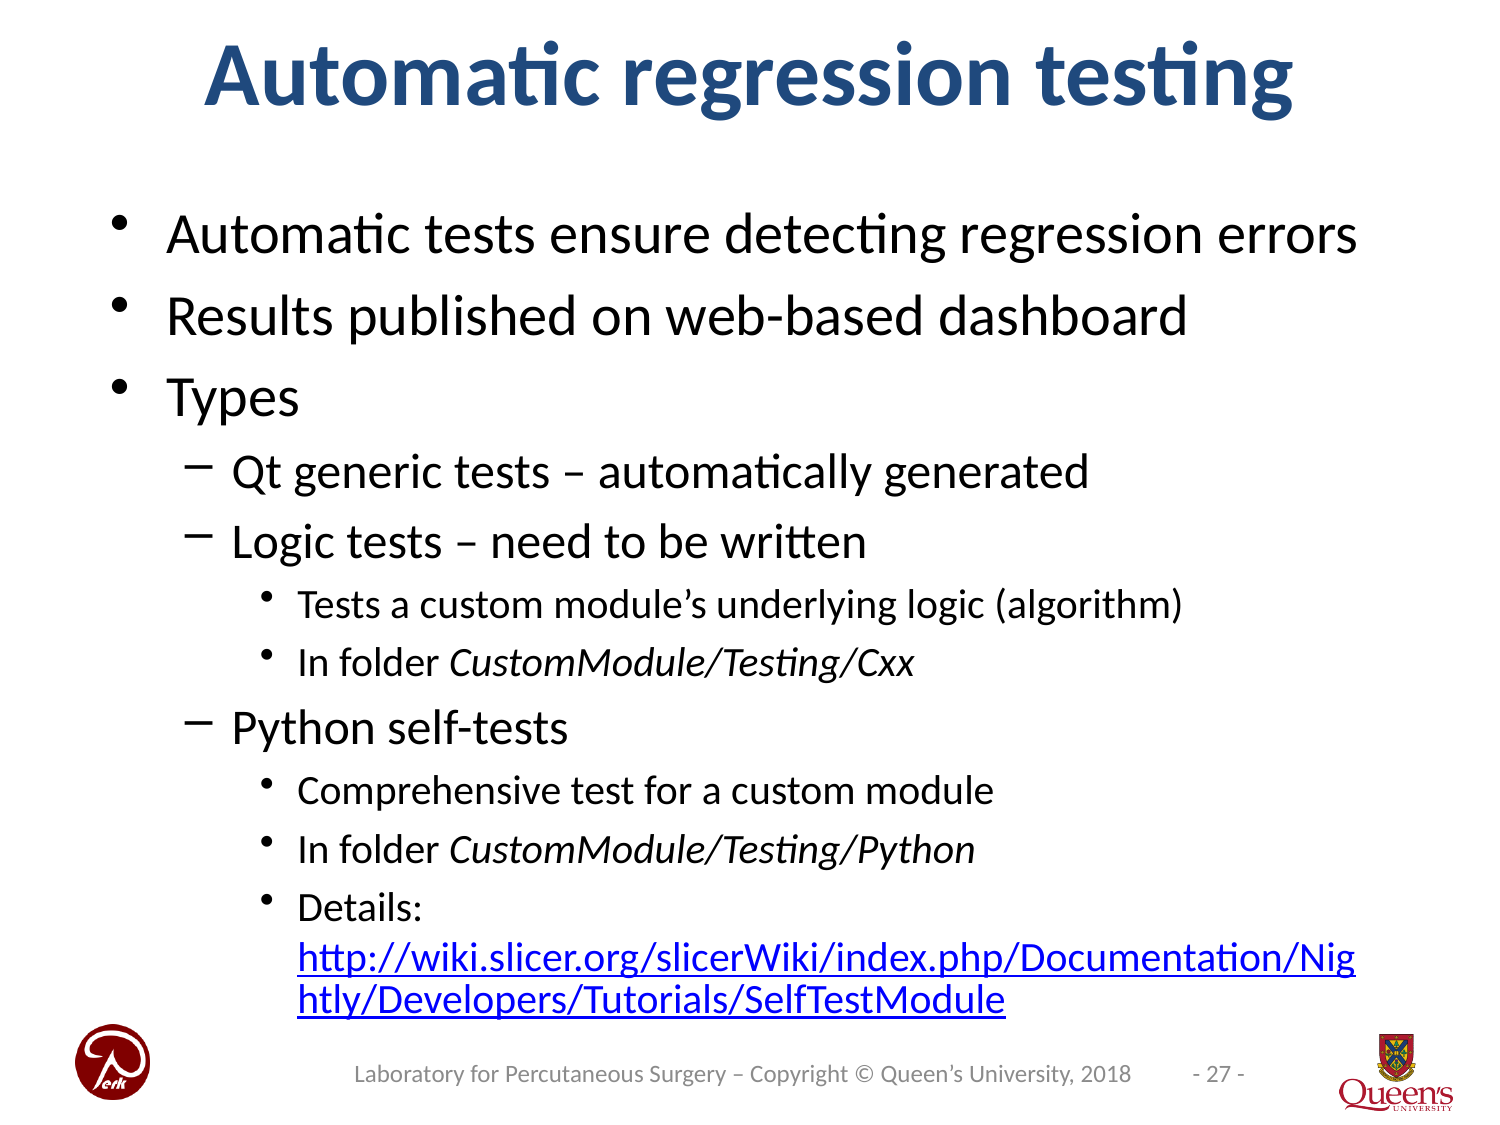

Automatic regression testing
Automatic tests ensure detecting regression errors
Results published on web-based dashboard
Types
Qt generic tests – automatically generated
Logic tests – need to be written
Tests a custom module’s underlying logic (algorithm)
In folder CustomModule/Testing/Cxx
Python self-tests
Comprehensive test for a custom module
In folder CustomModule/Testing/Python
Details: http://wiki.slicer.org/slicerWiki/index.php/Documentation/Nightly/Developers/Tutorials/SelfTestModule

Laboratory for Percutaneous Surgery – Copyright © Queen’s University, 2018
- 27 -